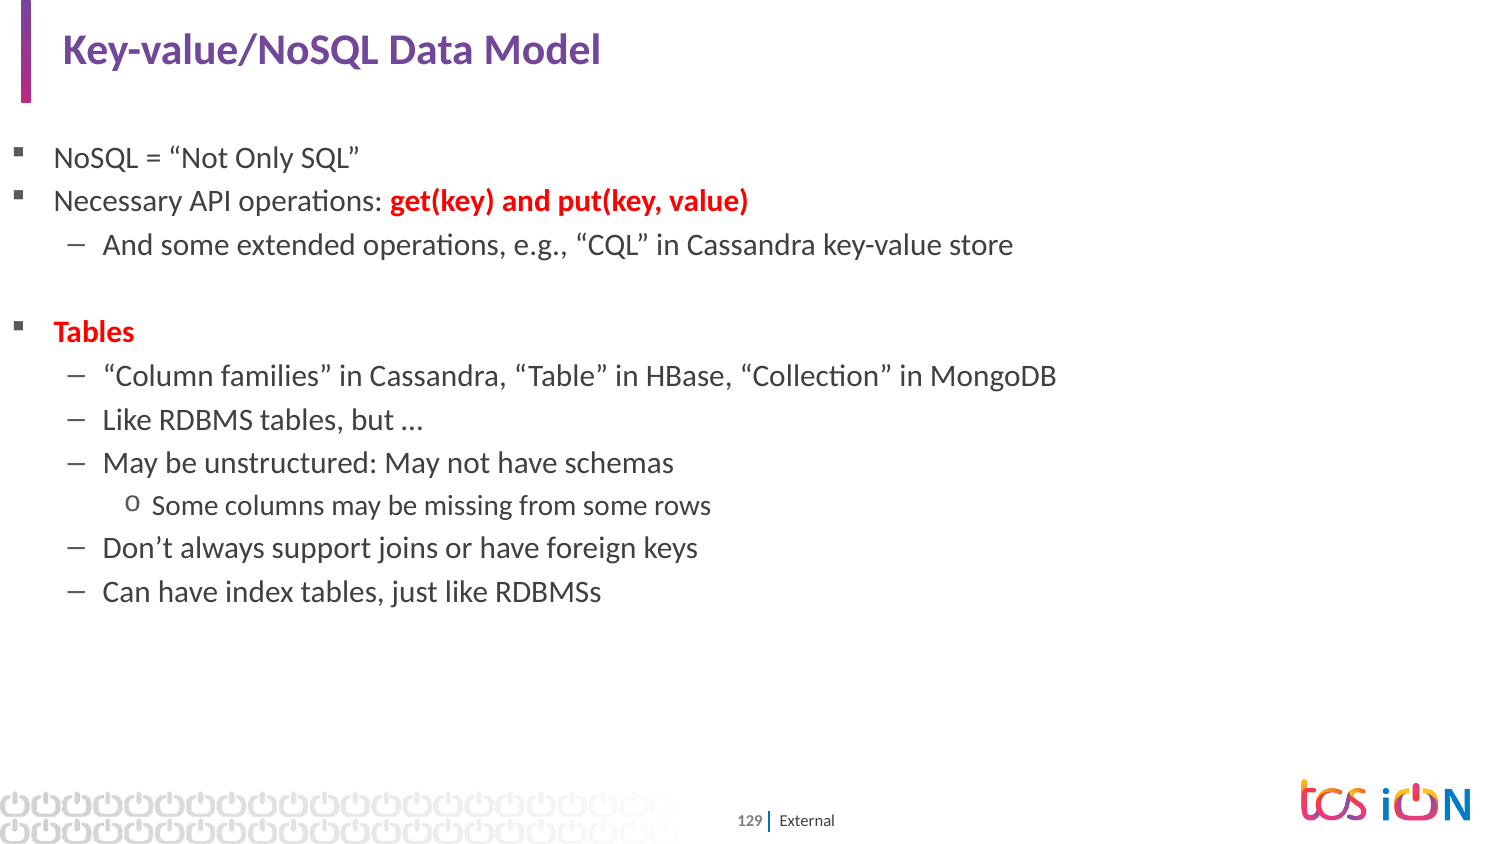

# Key-value/NoSQL Data Model
NoSQL = “Not Only SQL”
Necessary API operations: get(key) and put(key, value)
And some extended operations, e.g., “CQL” in Cassandra key-value store

Tables
“Column families” in Cassandra, “Table” in HBase, “Collection” in MongoDB
Like RDBMS tables, but …
May be unstructured: May not have schemas
Some columns may be missing from some rows
Don’t always support joins or have foreign keys
Can have index tables, just like RDBMSs

Design of Key-Value Stores